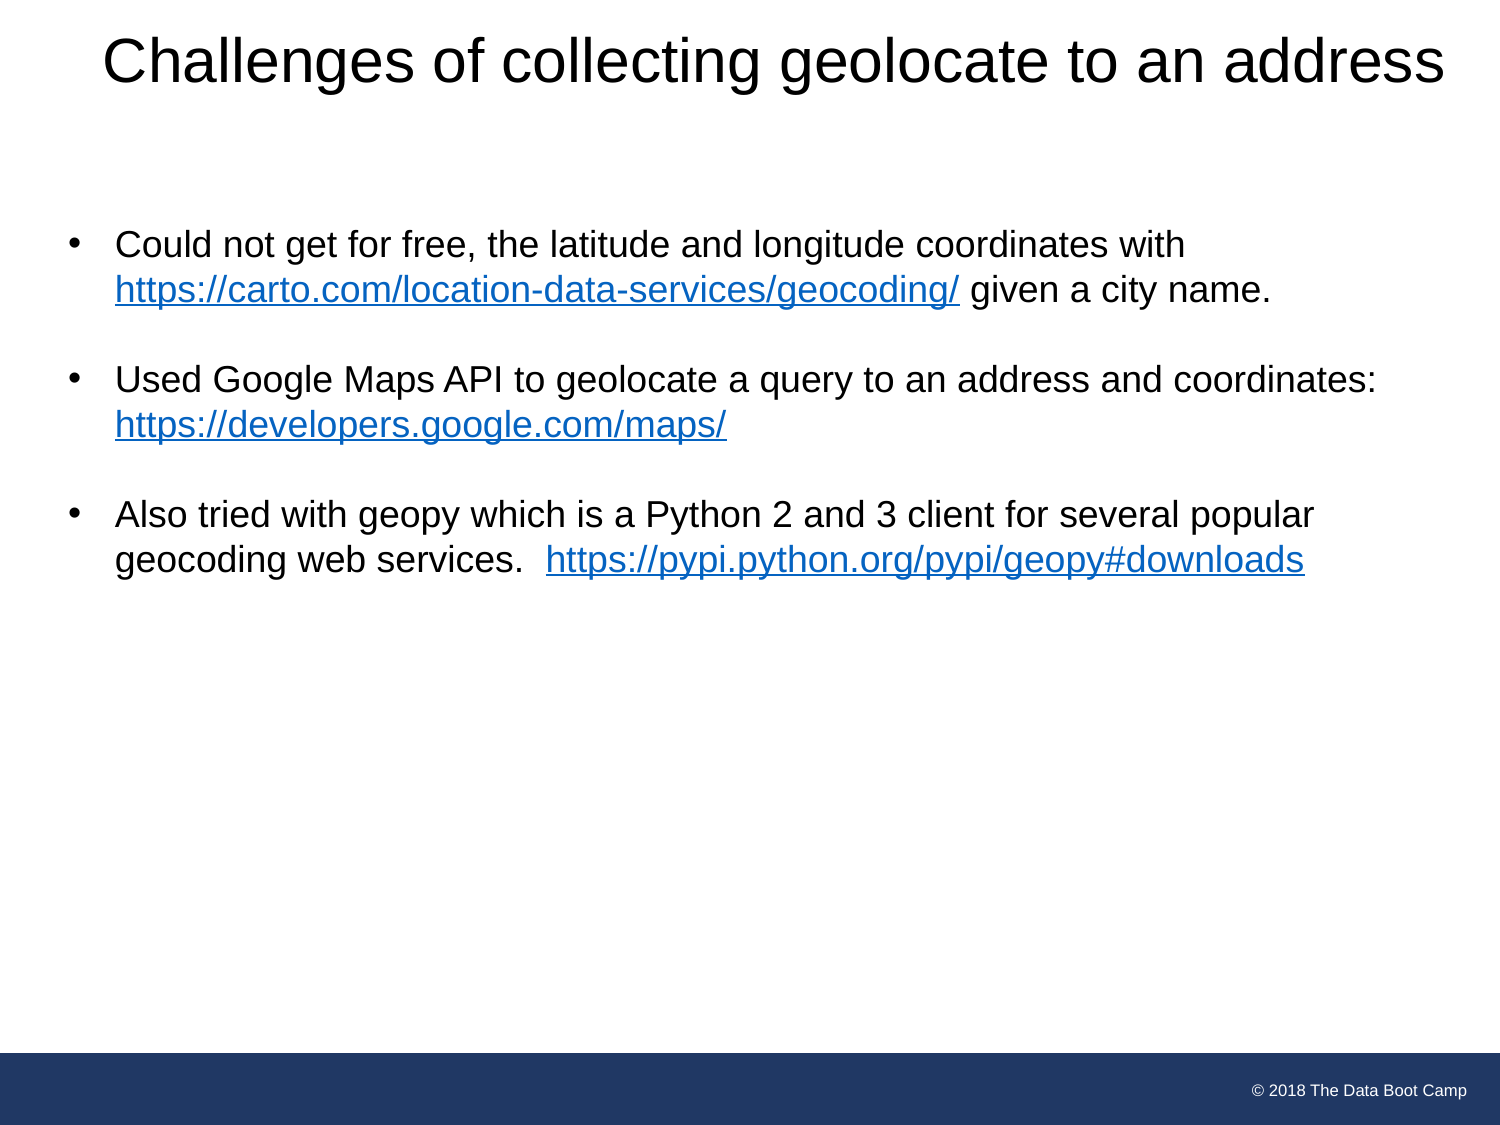

Challenges of collecting geolocate to an address
Could not get for free, the latitude and longitude coordinates with https://carto.com/location-data-services/geocoding/ given a city name.

Used Google Maps API to geolocate a query to an address and coordinates: https://developers.google.com/maps/

Also tried with geopy which is a Python 2 and 3 client for several popular geocoding web services.  https://pypi.python.org/pypi/geopy#downloads